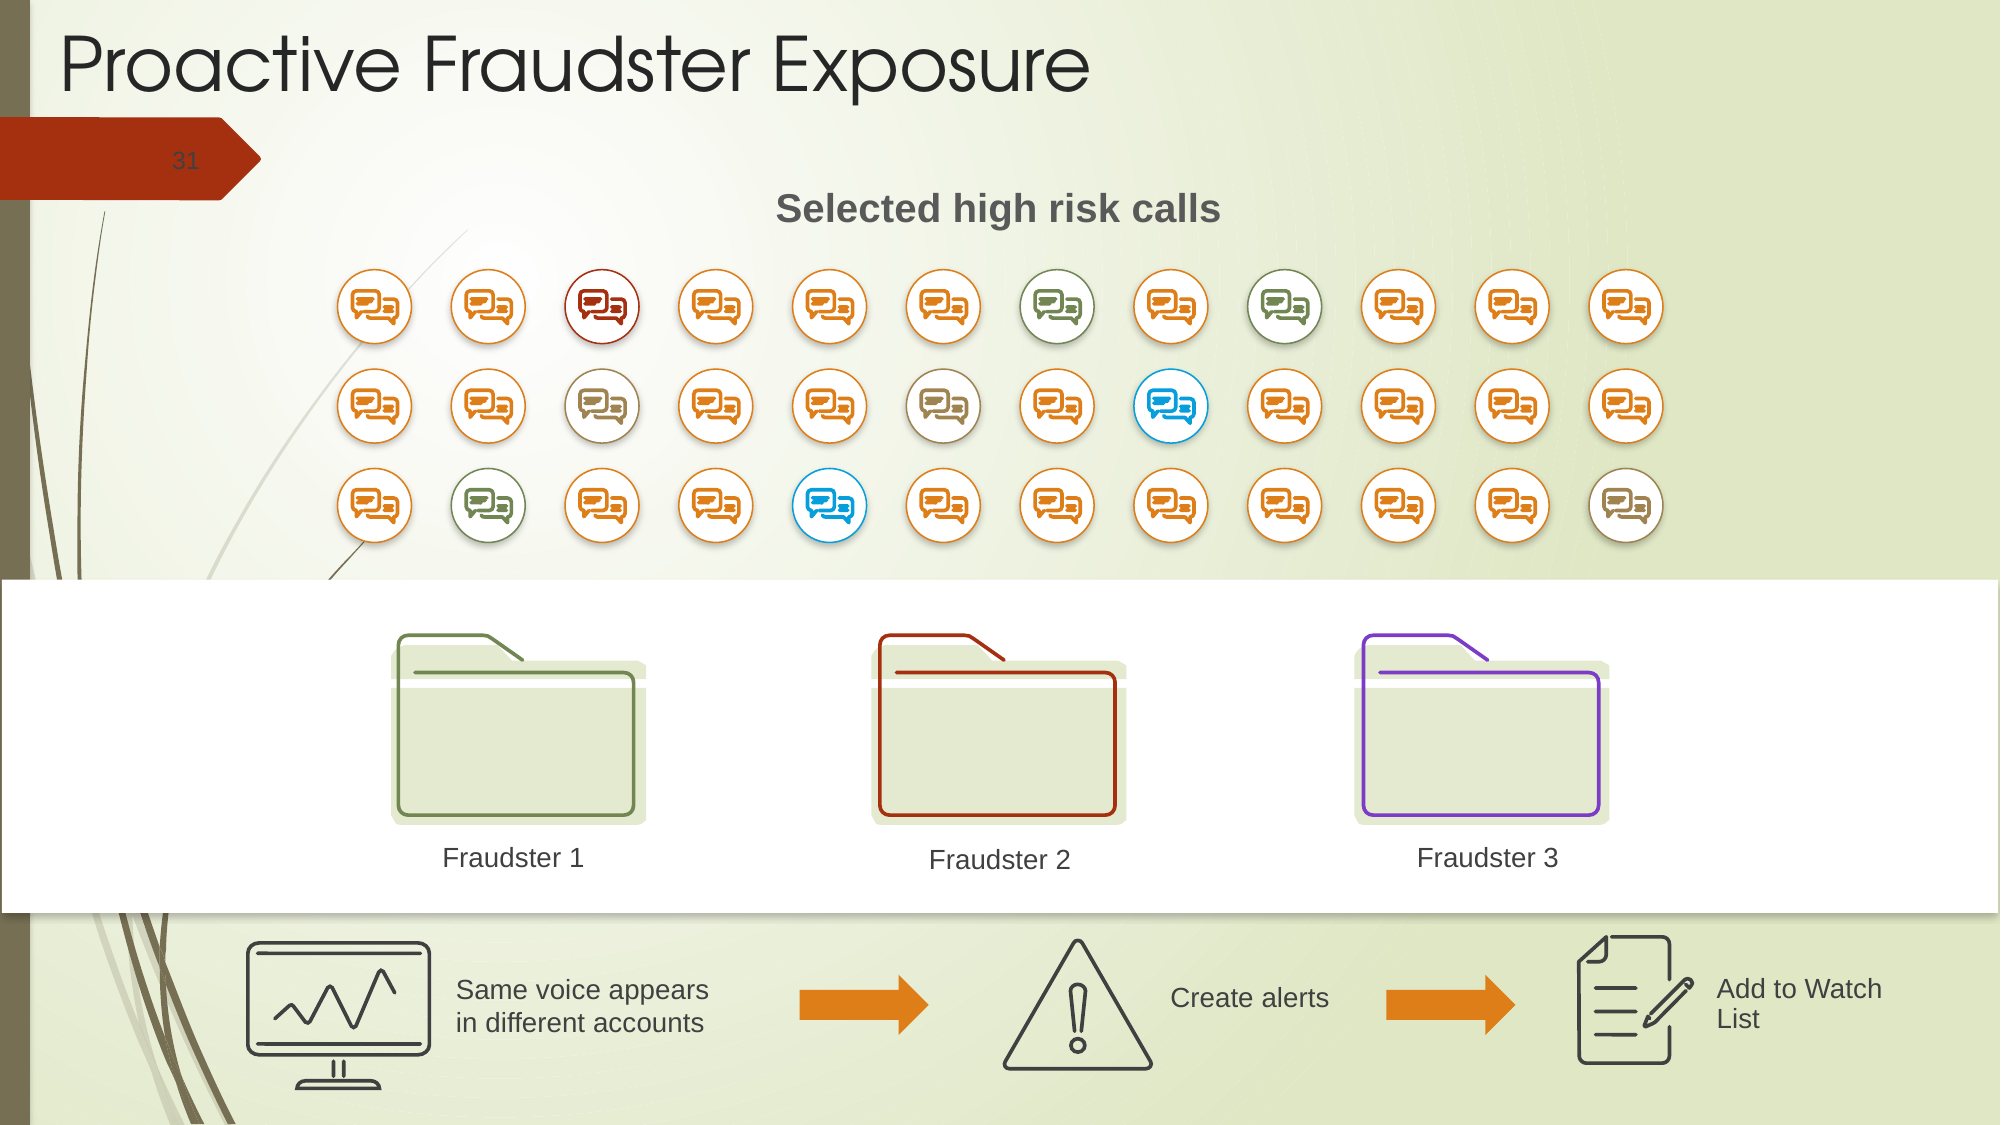

# Proactive Fraudster Exposure
Selected high risk calls

Fraudster 1

Fraudster 2

Fraudster 3

Add to Watch List

Create alerts

Same voice appears in different accounts

31